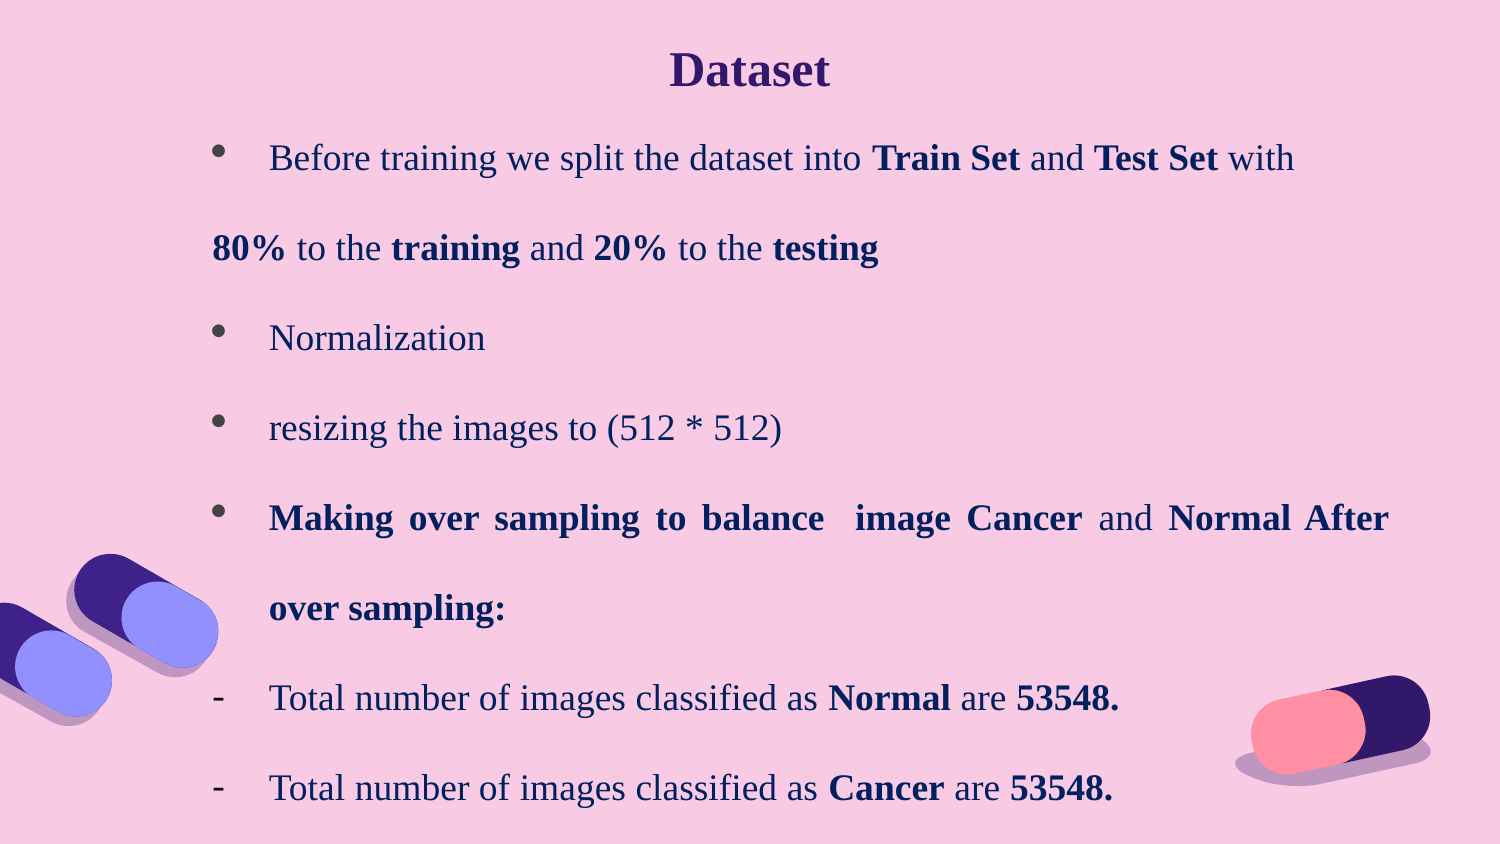

# Dataset
Before training we split the dataset into Train Set and Test Set with
80% to the training and 20% to the testing
Normalization
resizing the images to (512 * 512)
Making over sampling to balance  image Cancer and Normal After over sampling:
Total number of images classified as Normal are 53548.
Total number of images classified as Cancer are 53548.